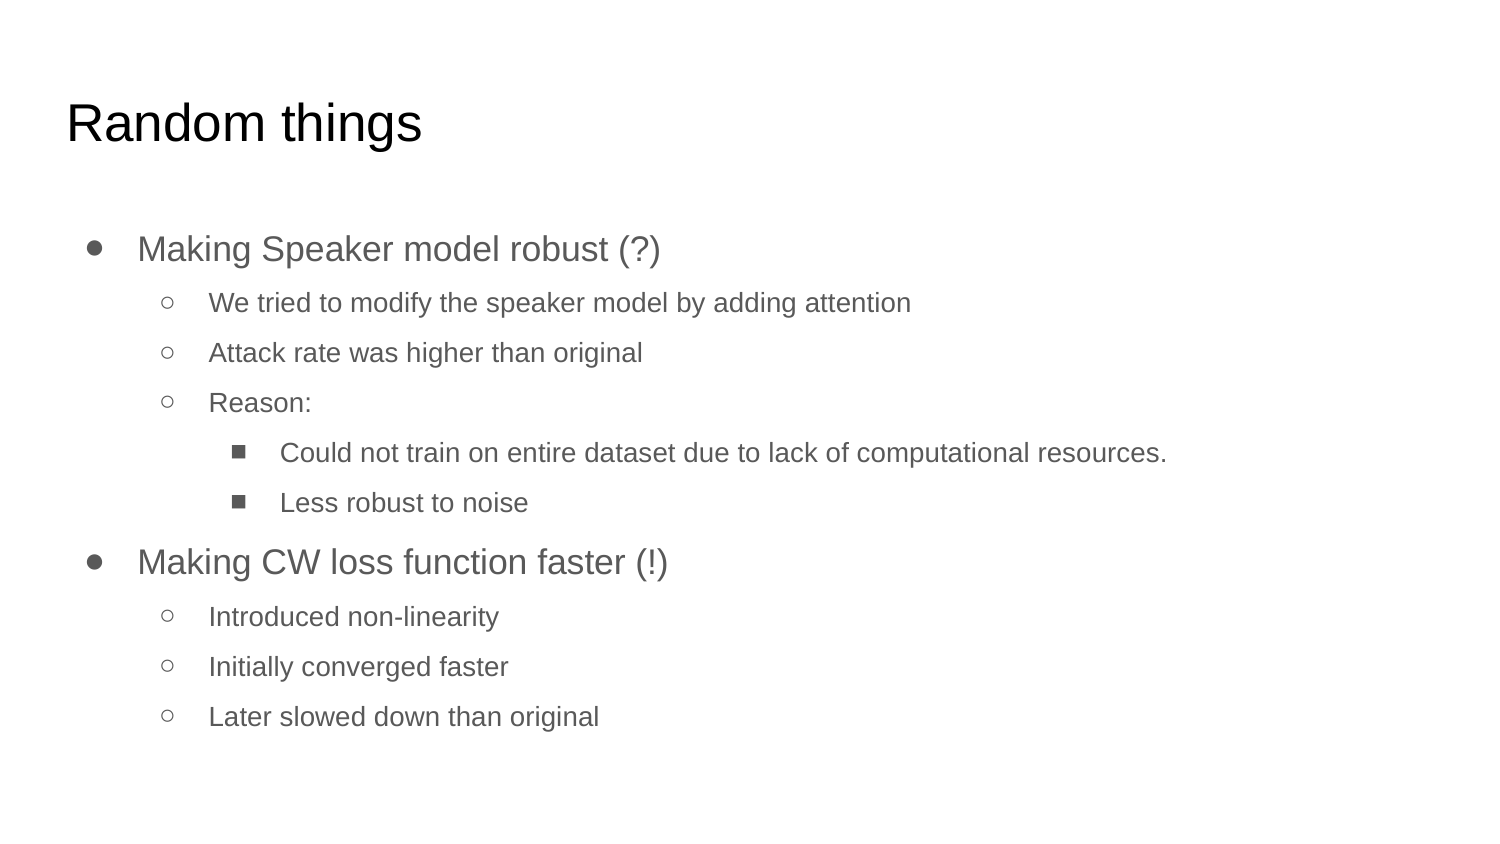

# Random things
Making Speaker model robust (?)
We tried to modify the speaker model by adding attention
Attack rate was higher than original
Reason:
Could not train on entire dataset due to lack of computational resources.
Less robust to noise
Making CW loss function faster (!)
Introduced non-linearity
Initially converged faster
Later slowed down than original